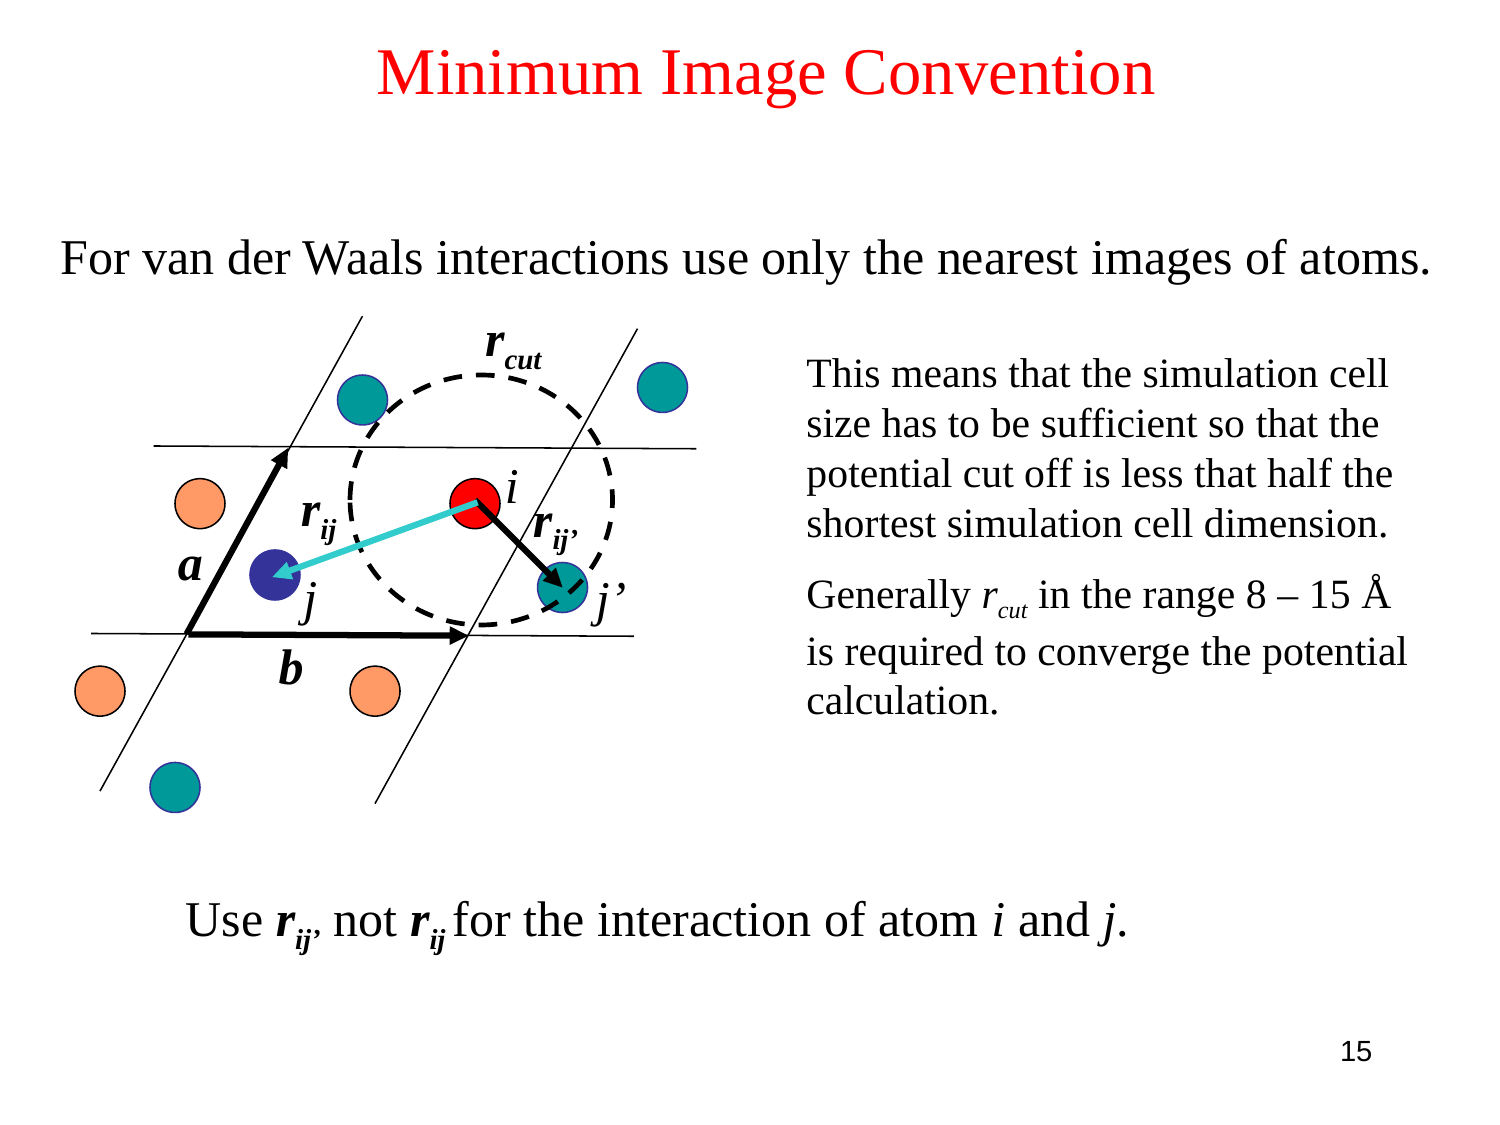

# Minimum Image Convention
For van der Waals interactions use only the nearest images of atoms.
rcut

This means that the simulation cell size has to be sufficient so that the potential cut off is less that half the shortest simulation cell dimension.
Generally rcut in the range 8 – 15 Å is required to converge the potential calculation.

i

rij

rij’

a

j
j’

b

Use rij’ not rij for the interaction of atom i and j.
15